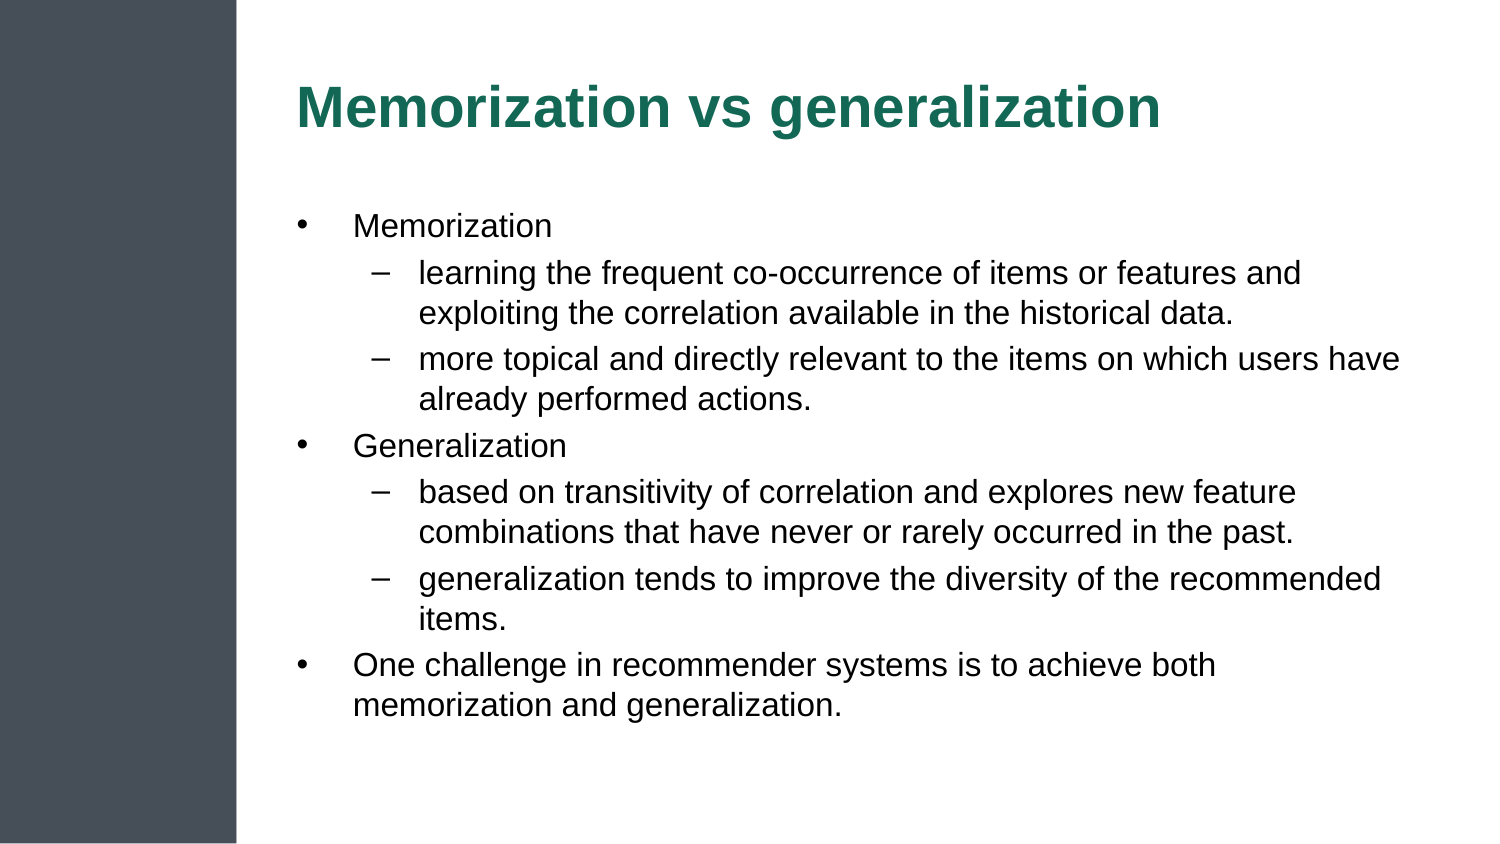

# Memorization vs generalization
Memorization
learning the frequent co-occurrence of items or features and exploiting the correlation available in the historical data.
more topical and directly relevant to the items on which users have already performed actions.
Generalization
based on transitivity of correlation and explores new feature combinations that have never or rarely occurred in the past.
generalization tends to improve the diversity of the recommended items.
One challenge in recommender systems is to achieve both memorization and generalization.